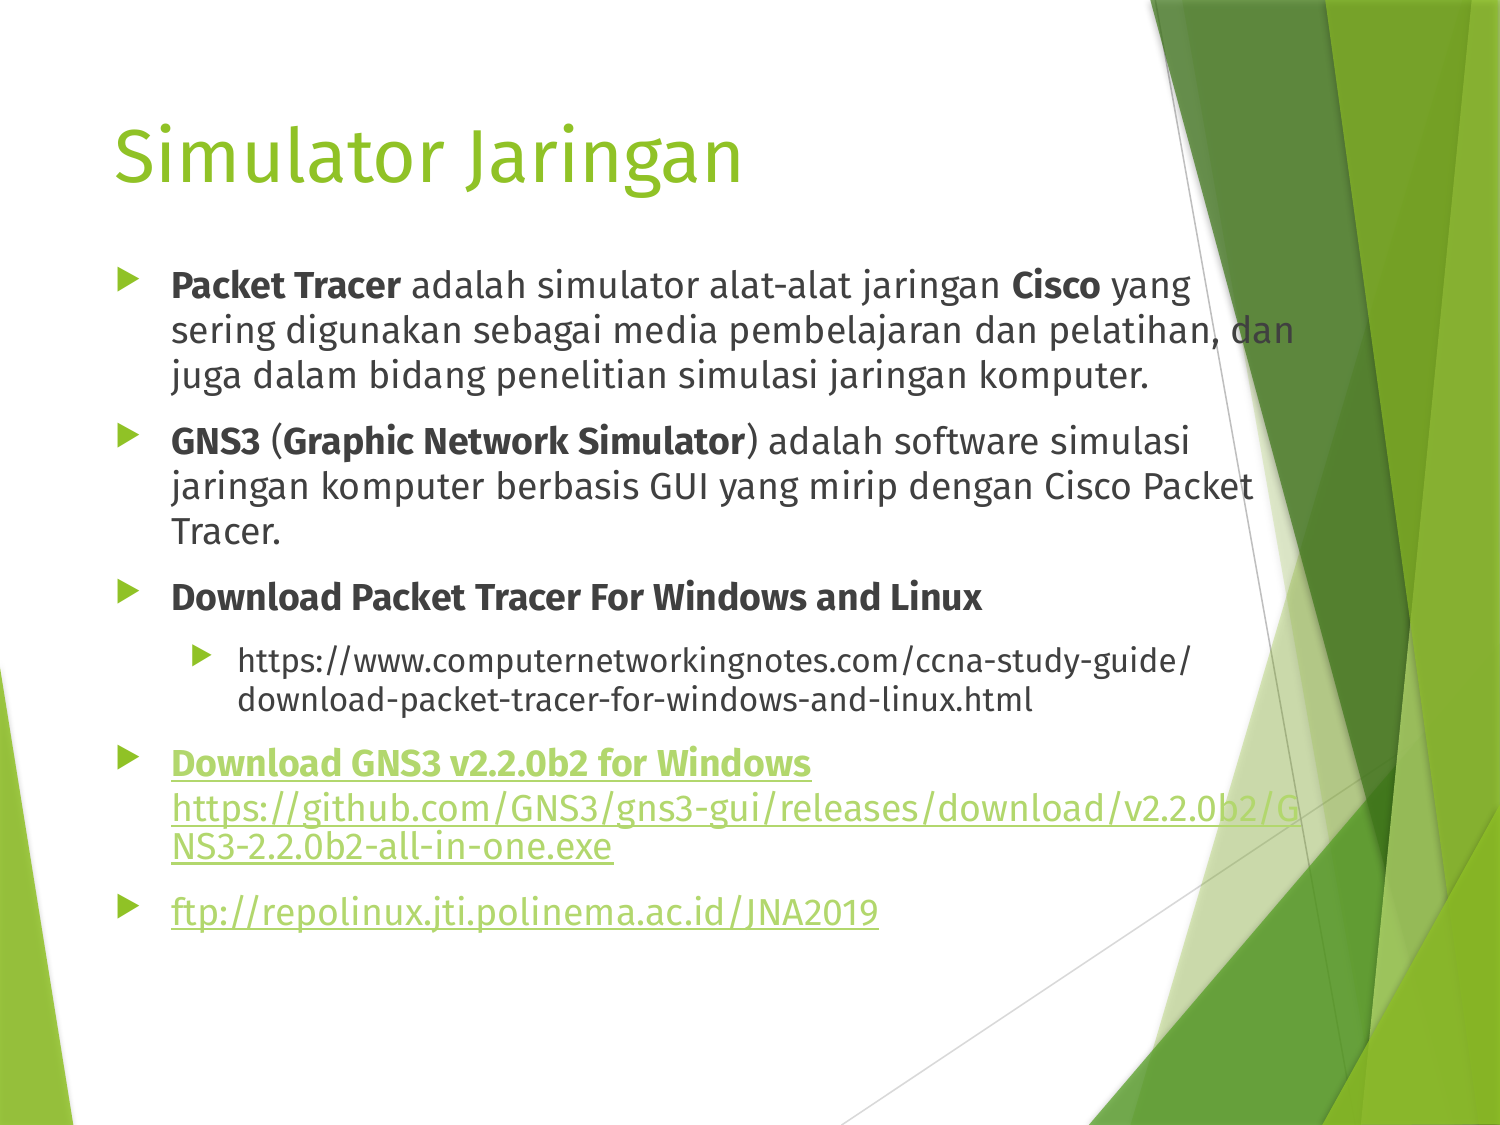

# Simulator Jaringan
Packet Tracer adalah simulator alat-alat jaringan Cisco yang sering digunakan sebagai media pembelajaran dan pelatihan, dan juga dalam bidang penelitian simulasi jaringan komputer.
GNS3 (Graphic Network Simulator) adalah software simulasi jaringan komputer berbasis GUI yang mirip dengan Cisco Packet Tracer.
Download Packet Tracer For Windows and Linux
https://www.computernetworkingnotes.com/ccna-study-guide/download-packet-tracer-for-windows-and-linux.html
Download GNS3 v2.2.0b2 for Windows
https://github.com/GNS3/gns3-gui/releases/download/v2.2.0b2/GNS3-2.2.0b2-all-in-one.exe
ftp://repolinux.jti.polinema.ac.id/JNA2019